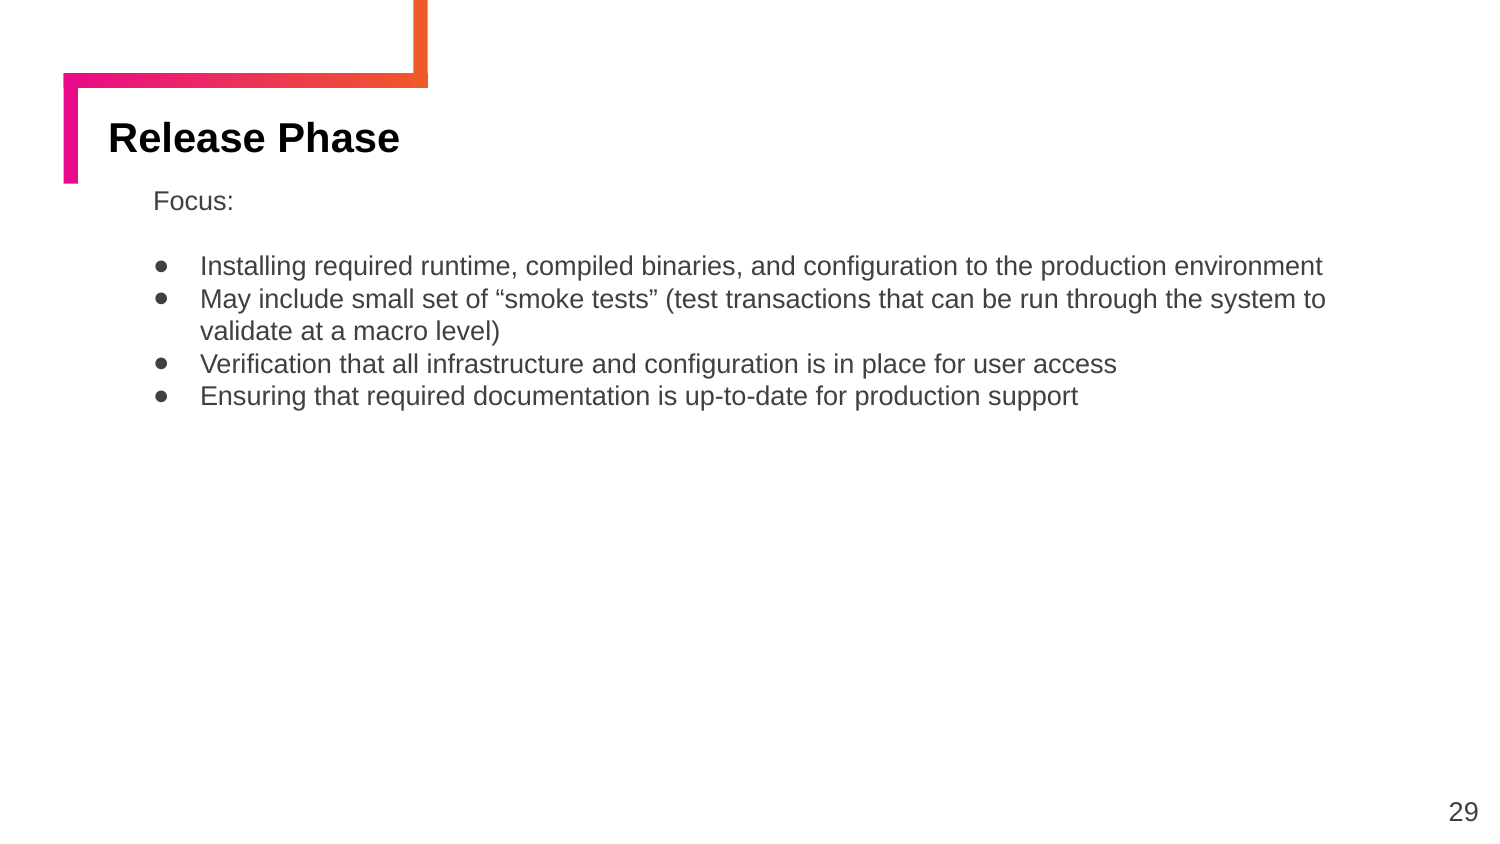

# Release Phase
Focus:

Installing required runtime, compiled binaries, and configuration to the production environment
May include small set of “smoke tests” (test transactions that can be run through the system to validate at a macro level)
Verification that all infrastructure and configuration is in place for user access
Ensuring that required documentation is up-to-date for production support
29